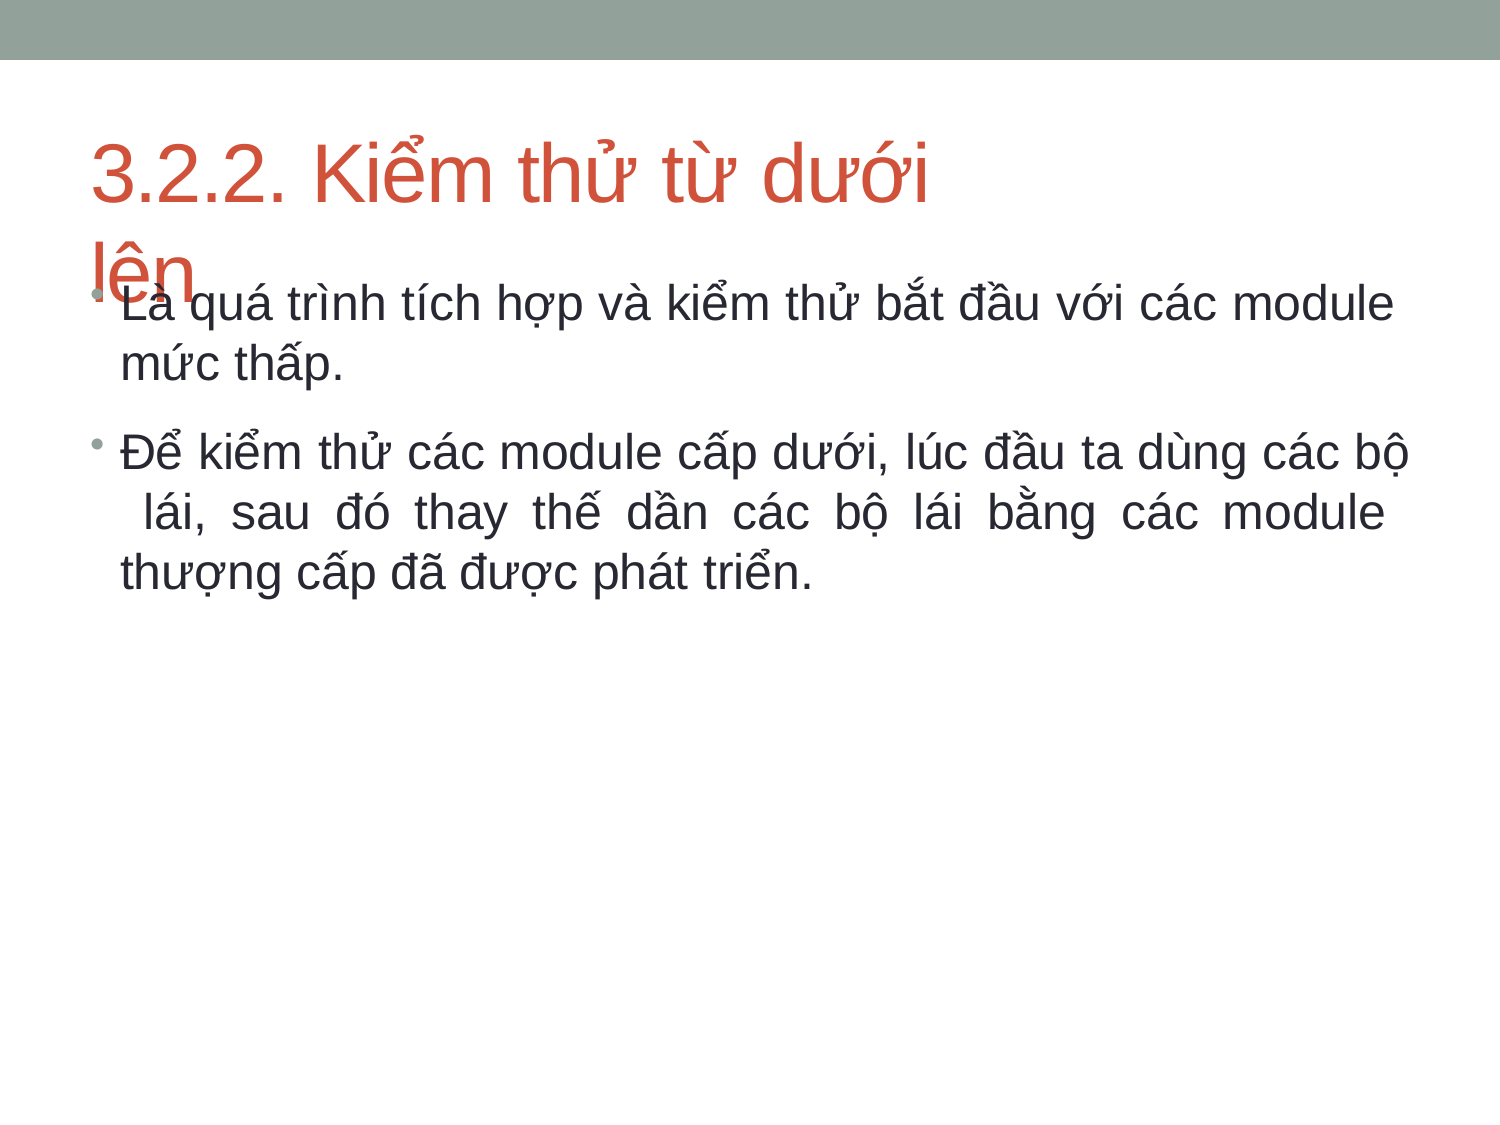

# 3.2.2. Kiểm thử từ dưới lên
Là quá trình tích hợp và kiểm thử bắt đầu với các module  mức thấp.
Để kiểm thử các module cấp dưới, lúc đầu ta dùng các bộ  lái, sau đó thay thế dần các bộ lái bằng các module  thượng cấp đã được phát triển.